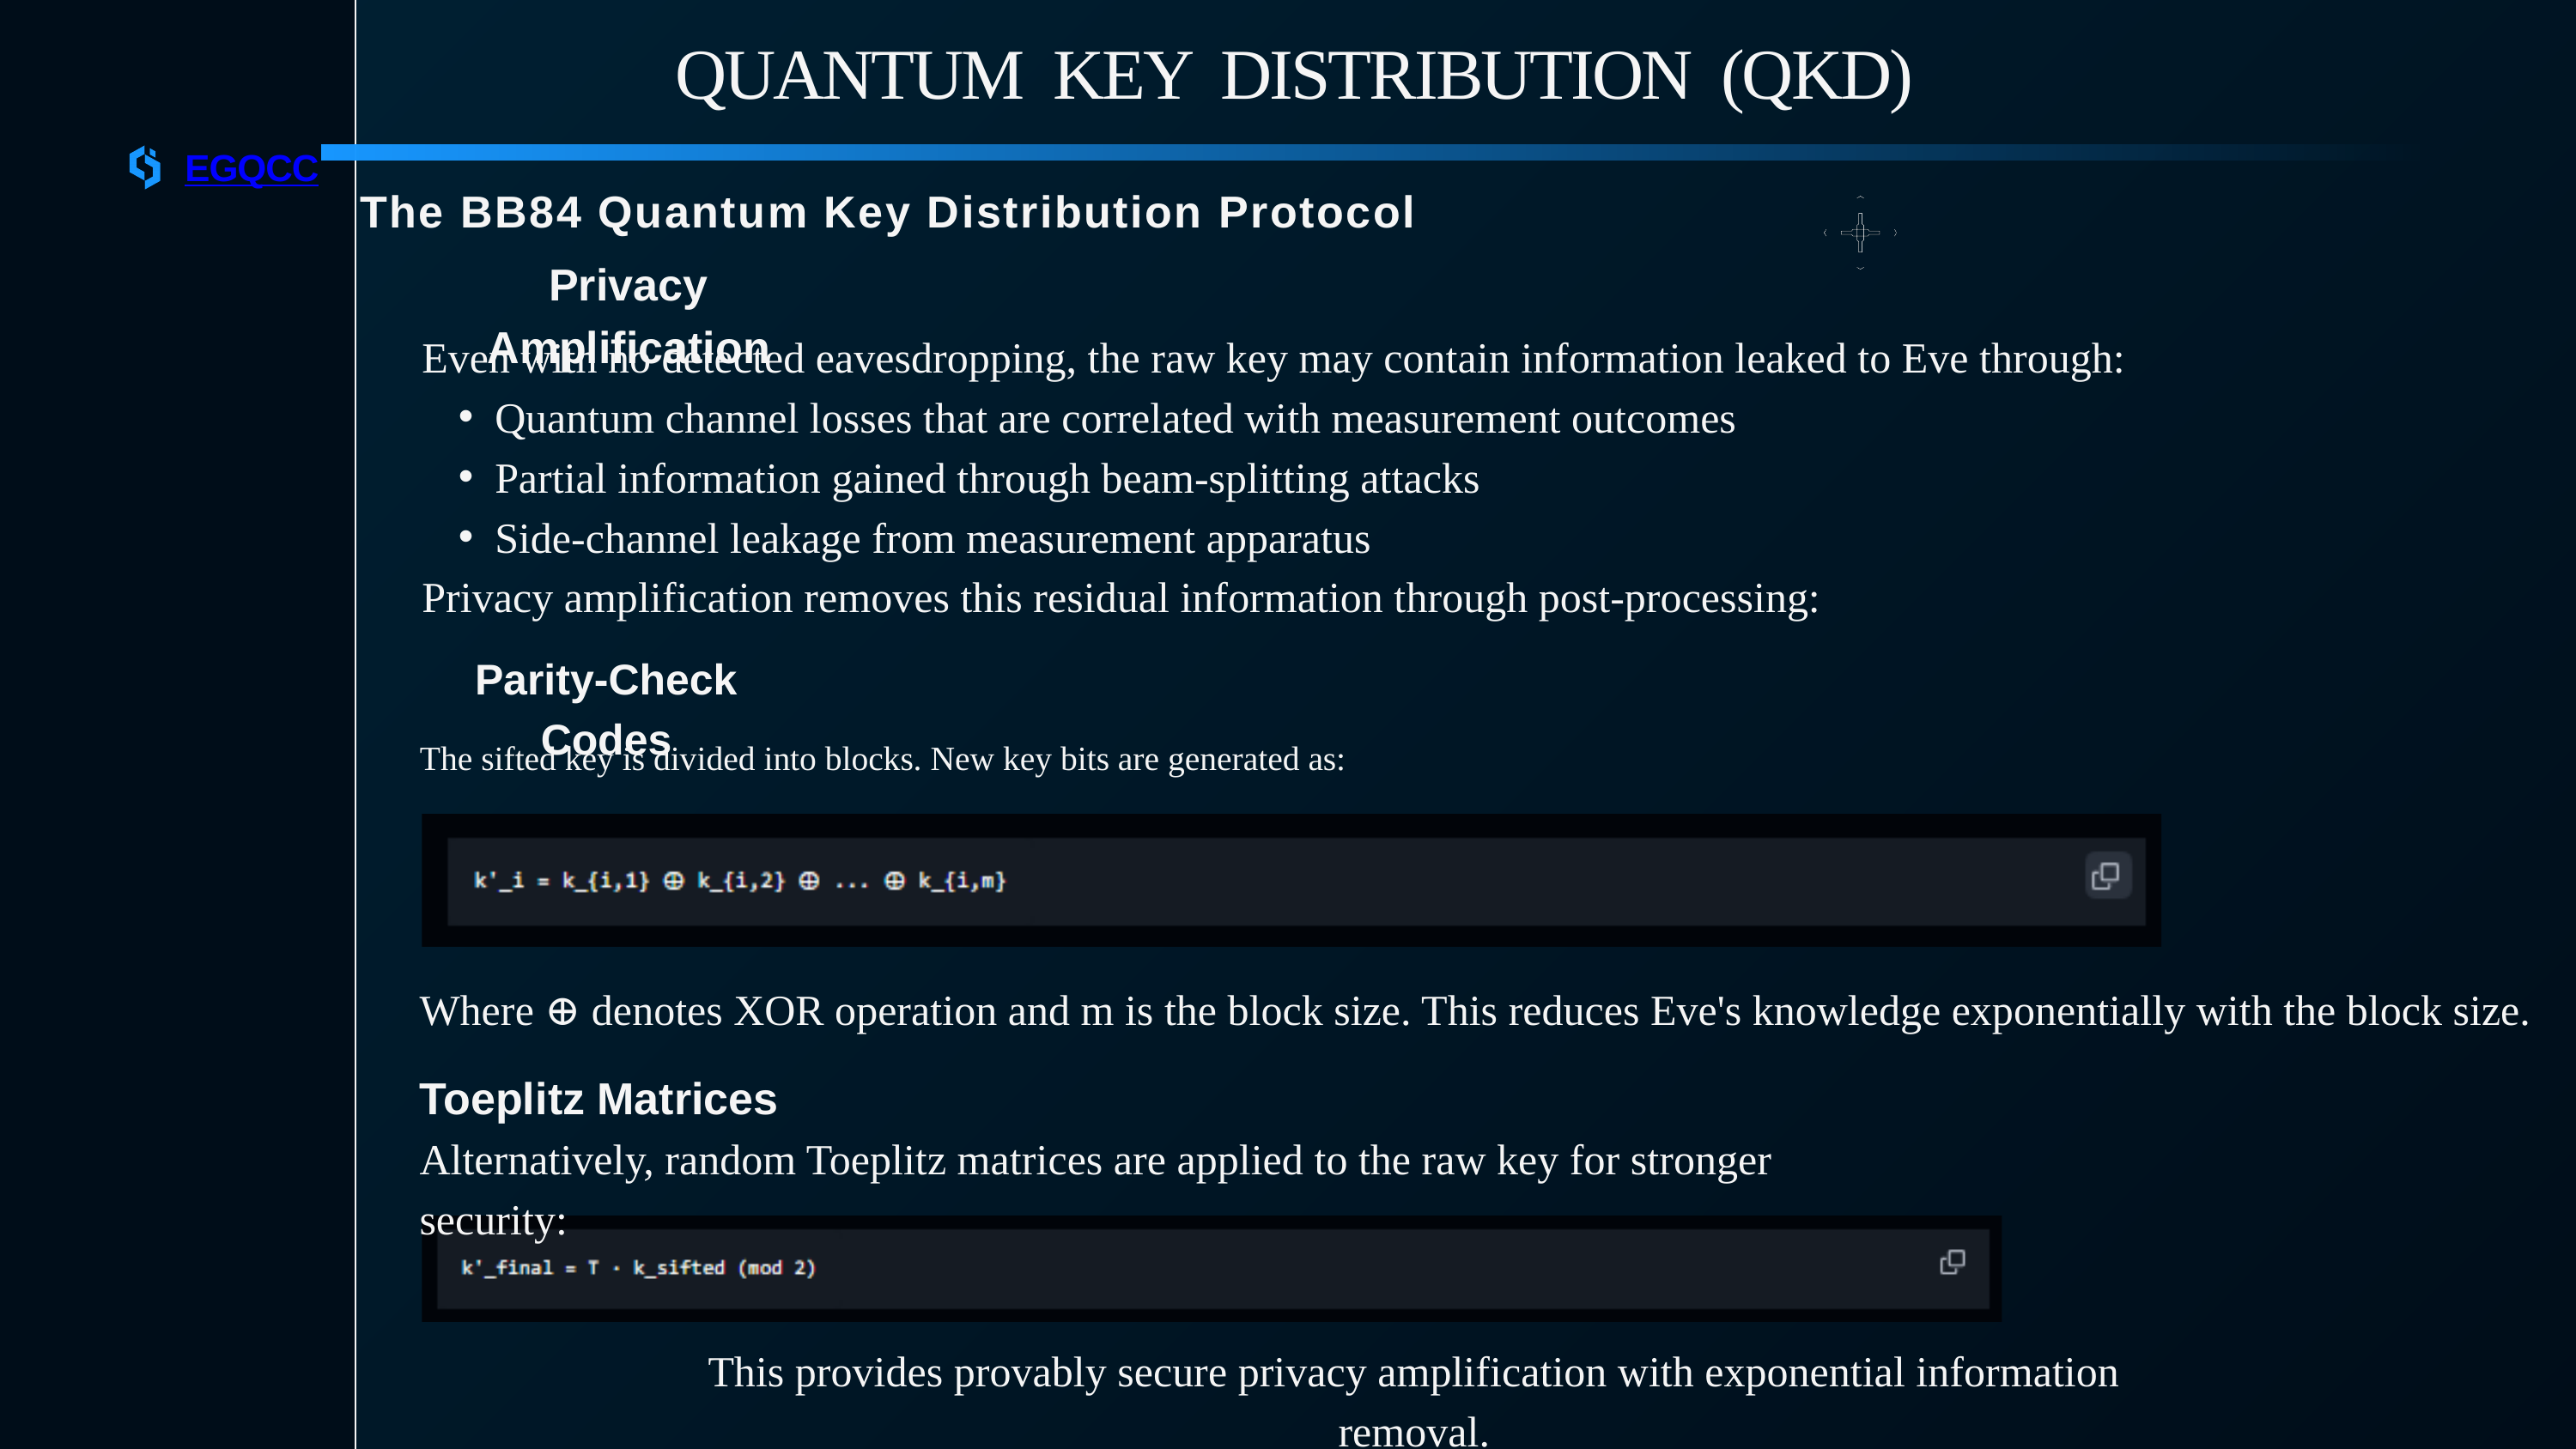

QUANTUM  KEY  DISTRIBUTION  (QKD)
EGQCC

The BB84 Quantum Key Distribution Protocol

Privacy Amplification
Even with no detected eavesdropping, the raw key may contain information leaked to Eve through:
Quantum channel losses that are correlated with measurement outcomes
Partial information gained through beam-splitting attacks
Side-channel leakage from measurement apparatus
Privacy amplification removes this residual information through post-processing:

Parity-Check Codes
The sifted key is divided into blocks. New key bits are generated as:

Where ⊕ denotes XOR operation and m is the block size. This reduces Eve's knowledge exponentially with the block size.
Toeplitz Matrices
Alternatively, random Toeplitz matrices are applied to the raw key for stronger security:

This provides provably secure privacy amplification with exponential information removal.